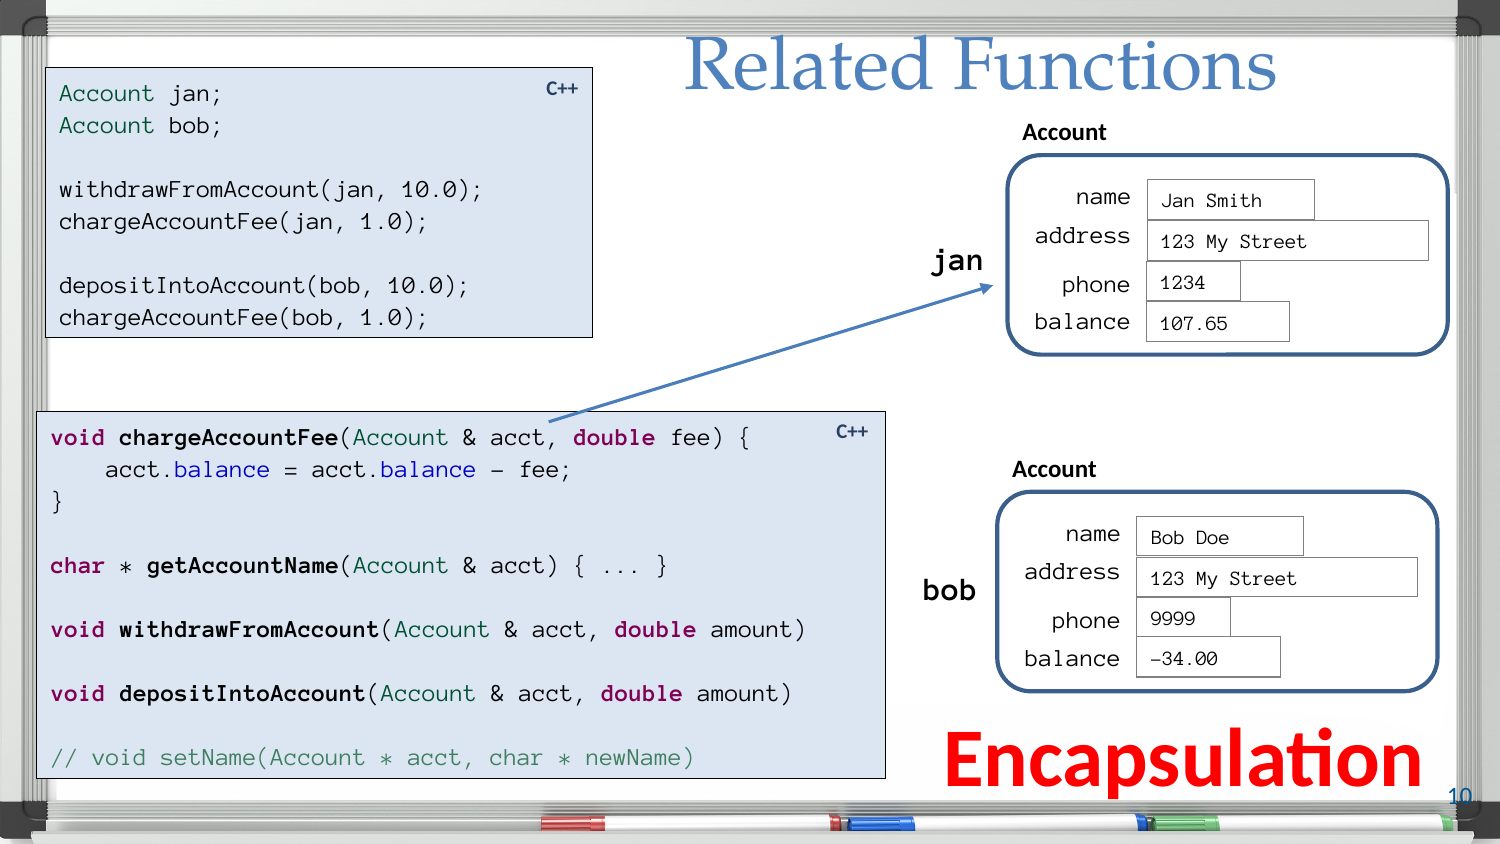

# Related Functions
Account jan;
Account bob;

withdrawFromAccount(jan, 10.0);
chargeAccountFee(jan, 1.0);

depositIntoAccount(bob, 10.0);
chargeAccountFee(bob, 1.0);
C++
Account

name
Jan Smith
address
123 My Street
jan
phone
9999
1234
balance
107.65
C++
void chargeAccountFee(Account & acct, double fee) {
    acct.balance = acct.balance - fee;
}

char * getAccountName(Account & acct) { ... }

void withdrawFromAccount(Account & acct, double amount)

void depositIntoAccount(Account & acct, double amount)

// void setName(Account * acct, char * newName)
Account

name
Bob Doe
address
123 My Street
bob
phone
9999
balance
-34.00
107.65
Encapsulation
10